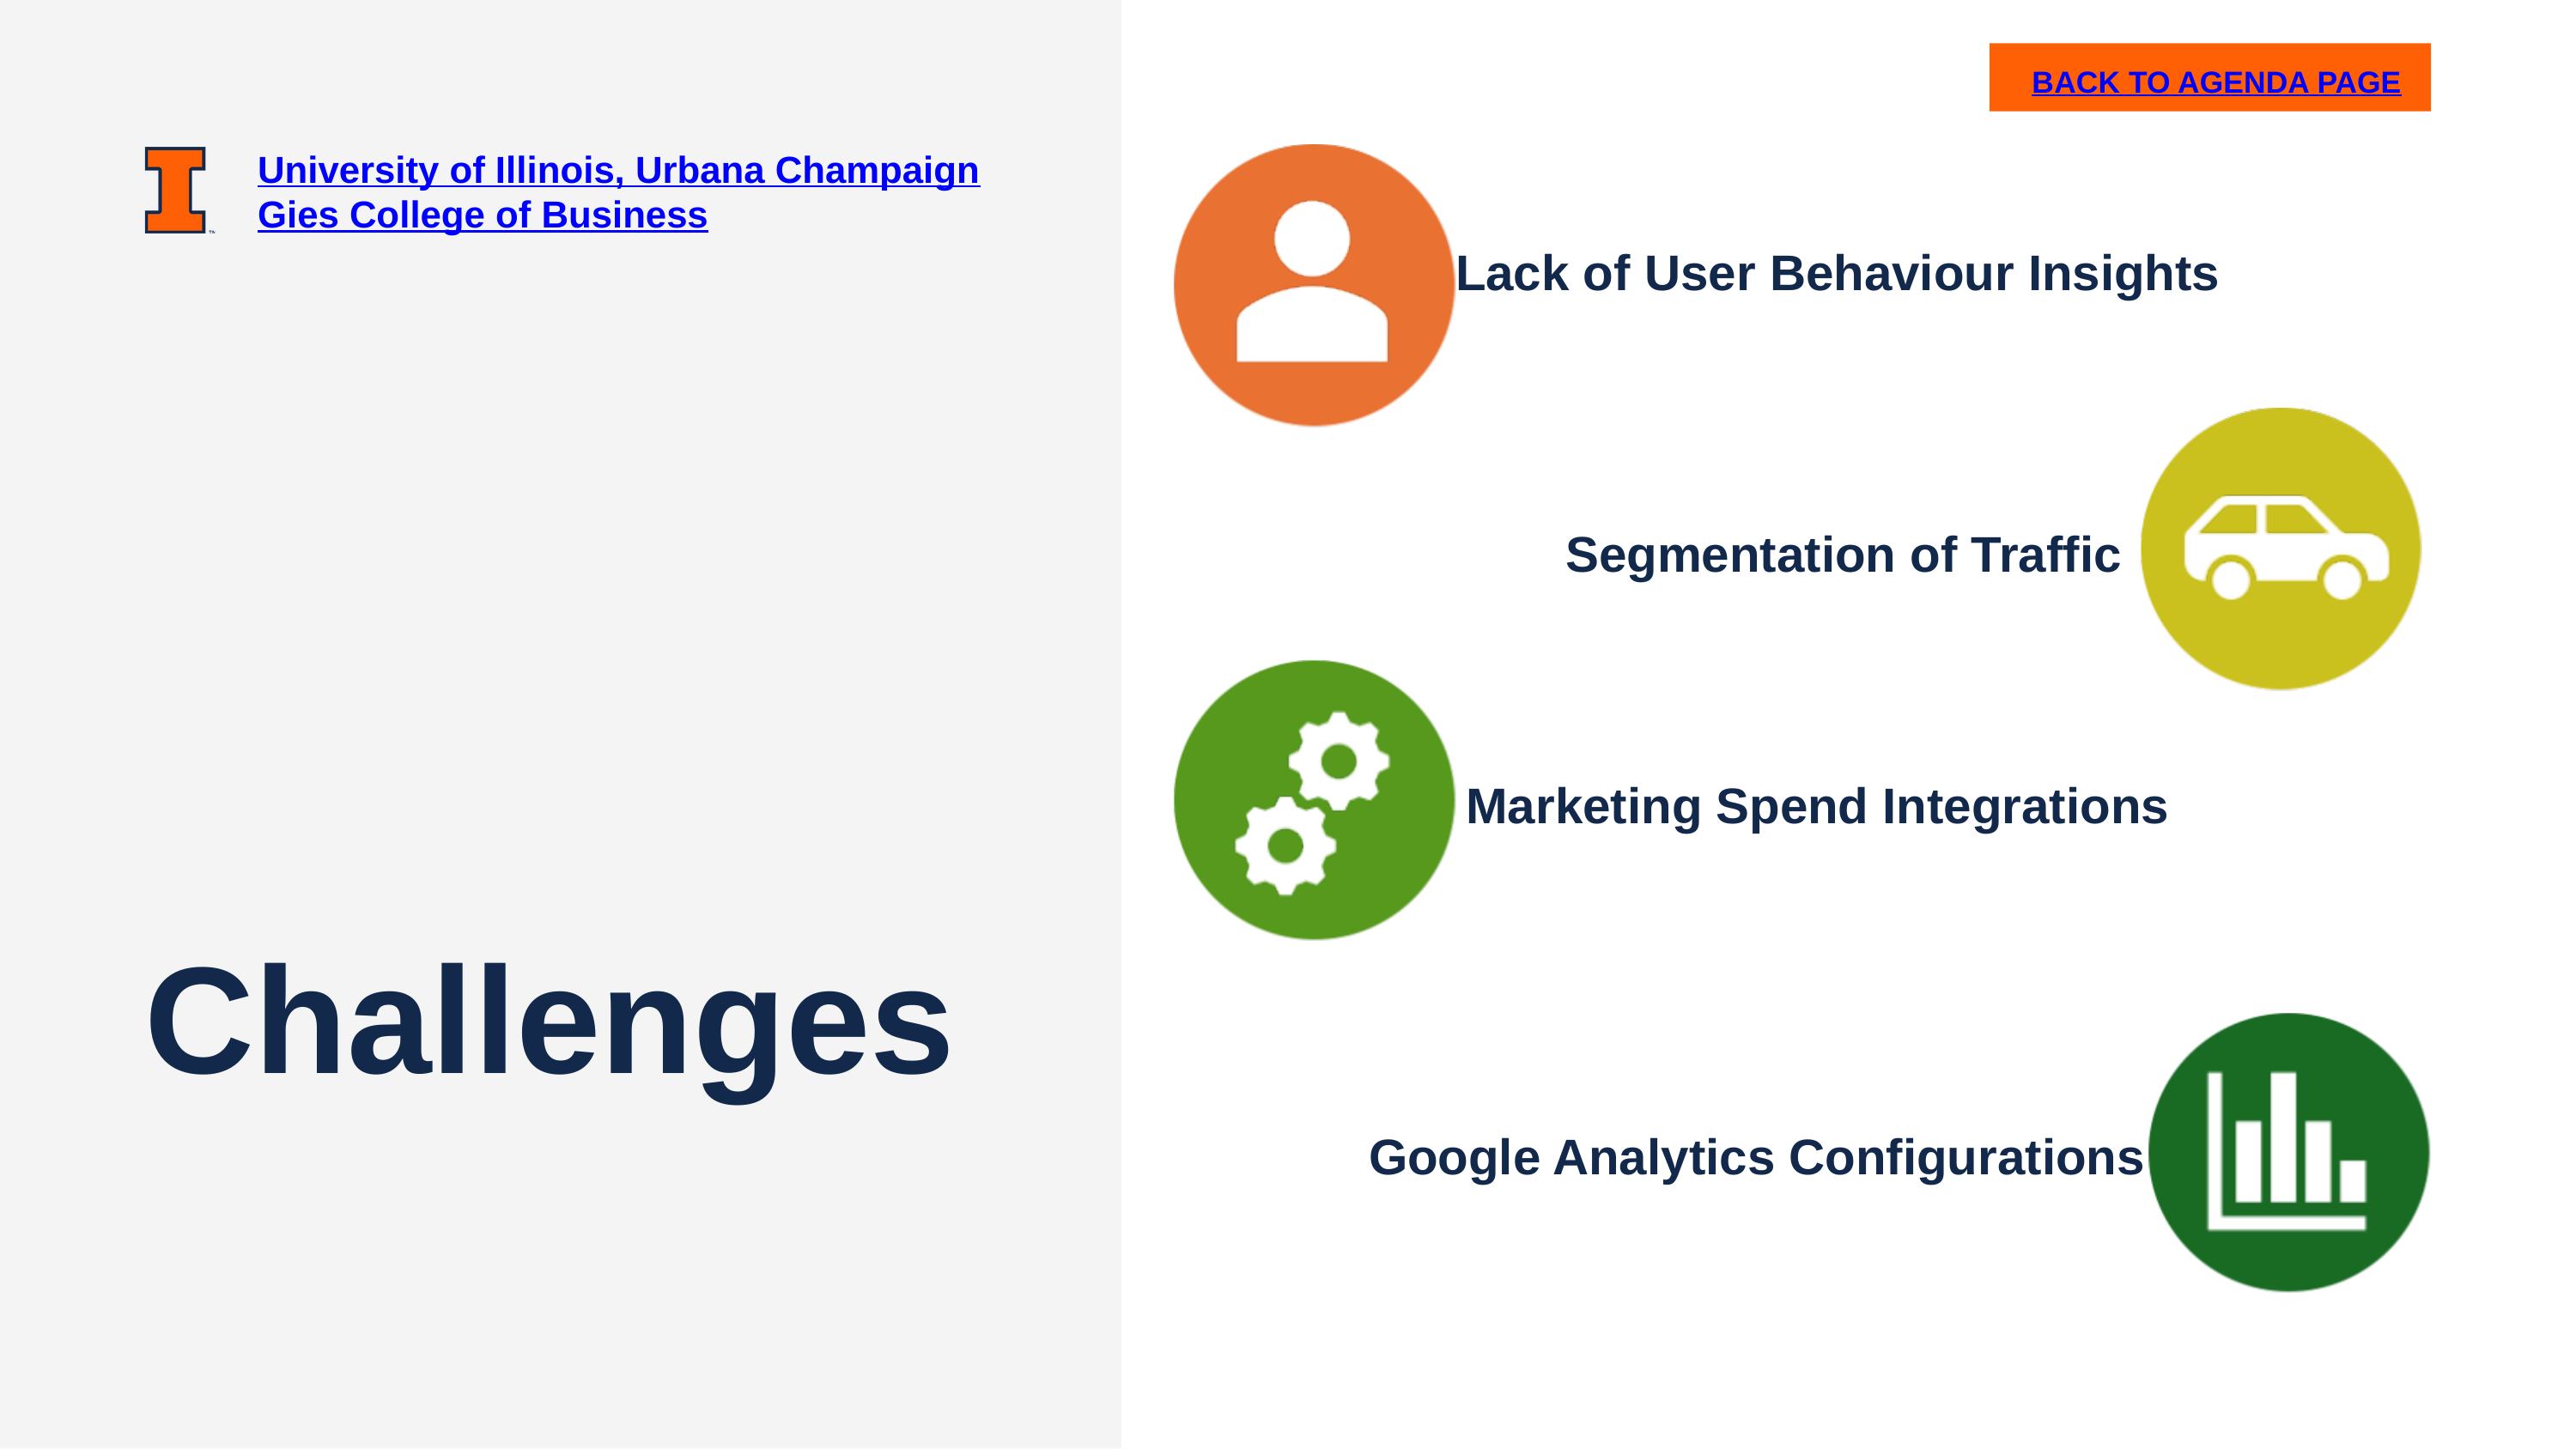

BACK TO AGENDA PAGE

University of Illinois, Urbana Champaign
Gies College of Business

Lack of User Behaviour Insights

Segmentation of Traffic

Marketing Spend Integrations
Challenges

Google Analytics Configurations